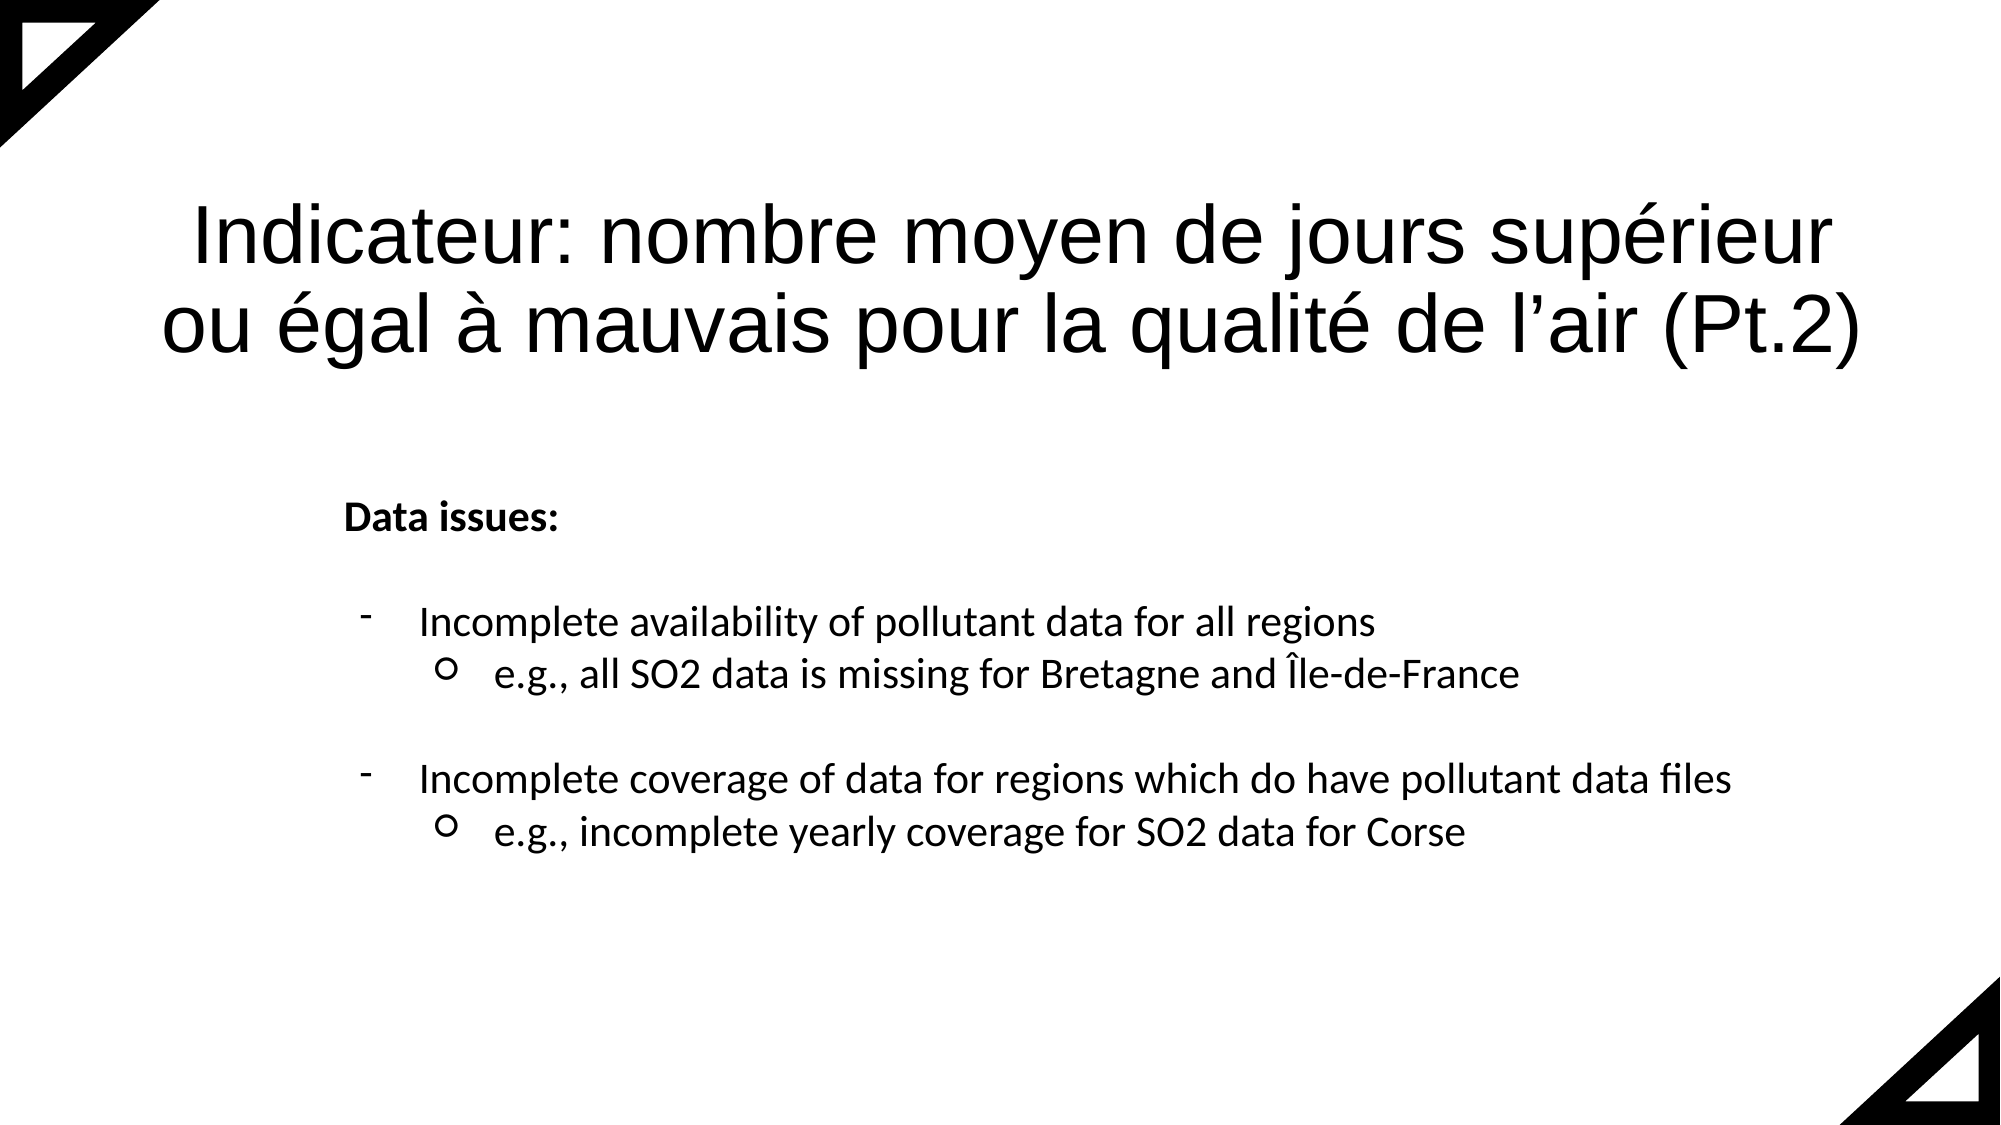

# Indicateur: nombre moyen de jours supérieur ou égal à mauvais pour la qualité de l’air (Pt.2)
Data issues:

Incomplete availability of pollutant data for all regions
e.g., all SO2 data is missing for Bretagne and Île-de-France

Incomplete coverage of data for regions which do have pollutant data files
e.g., incomplete yearly coverage for SO2 data for Corse